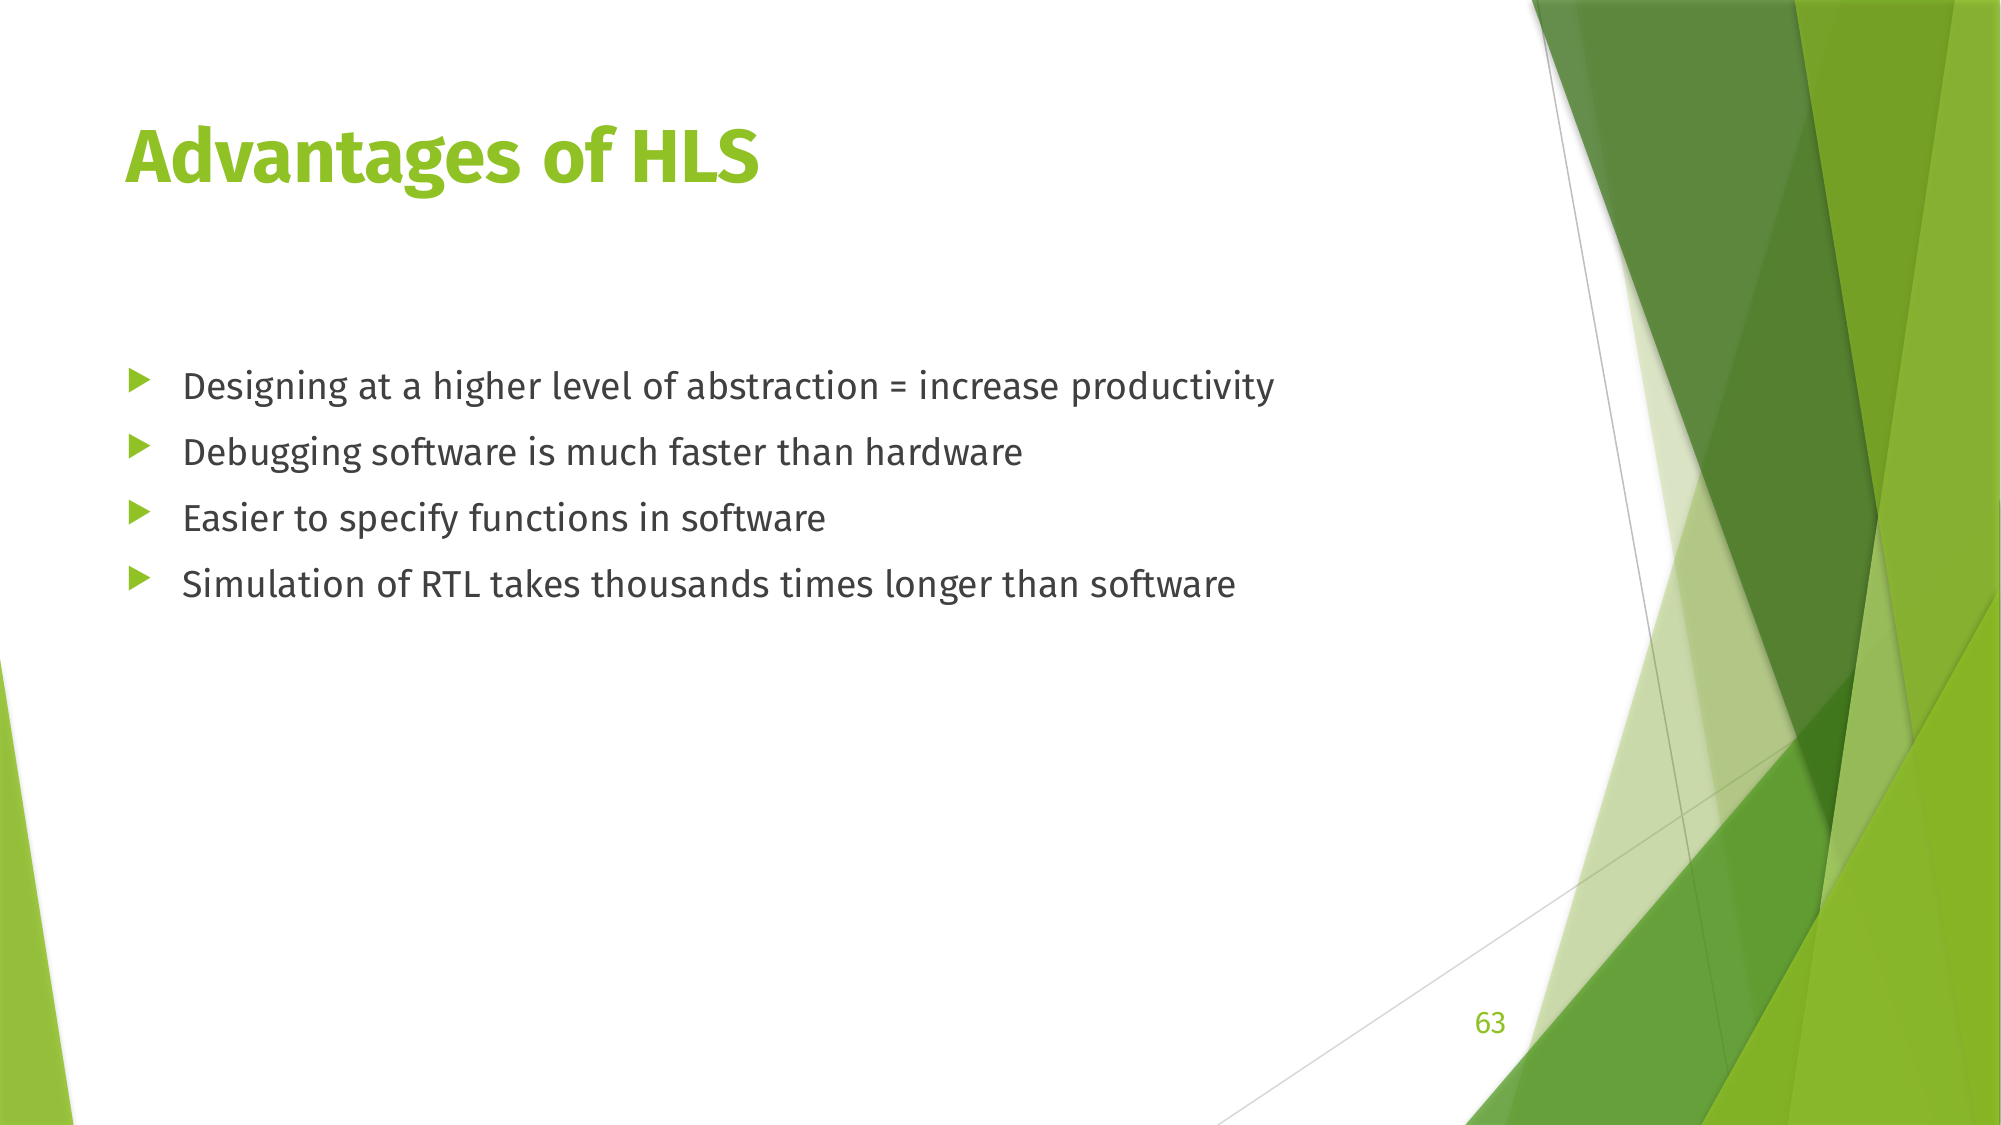

# Advantages of HLS
Designing at a higher level of abstraction = increase productivity
Debugging software is much faster than hardware
Easier to specify functions in software
Simulation of RTL takes thousands times longer than software

63